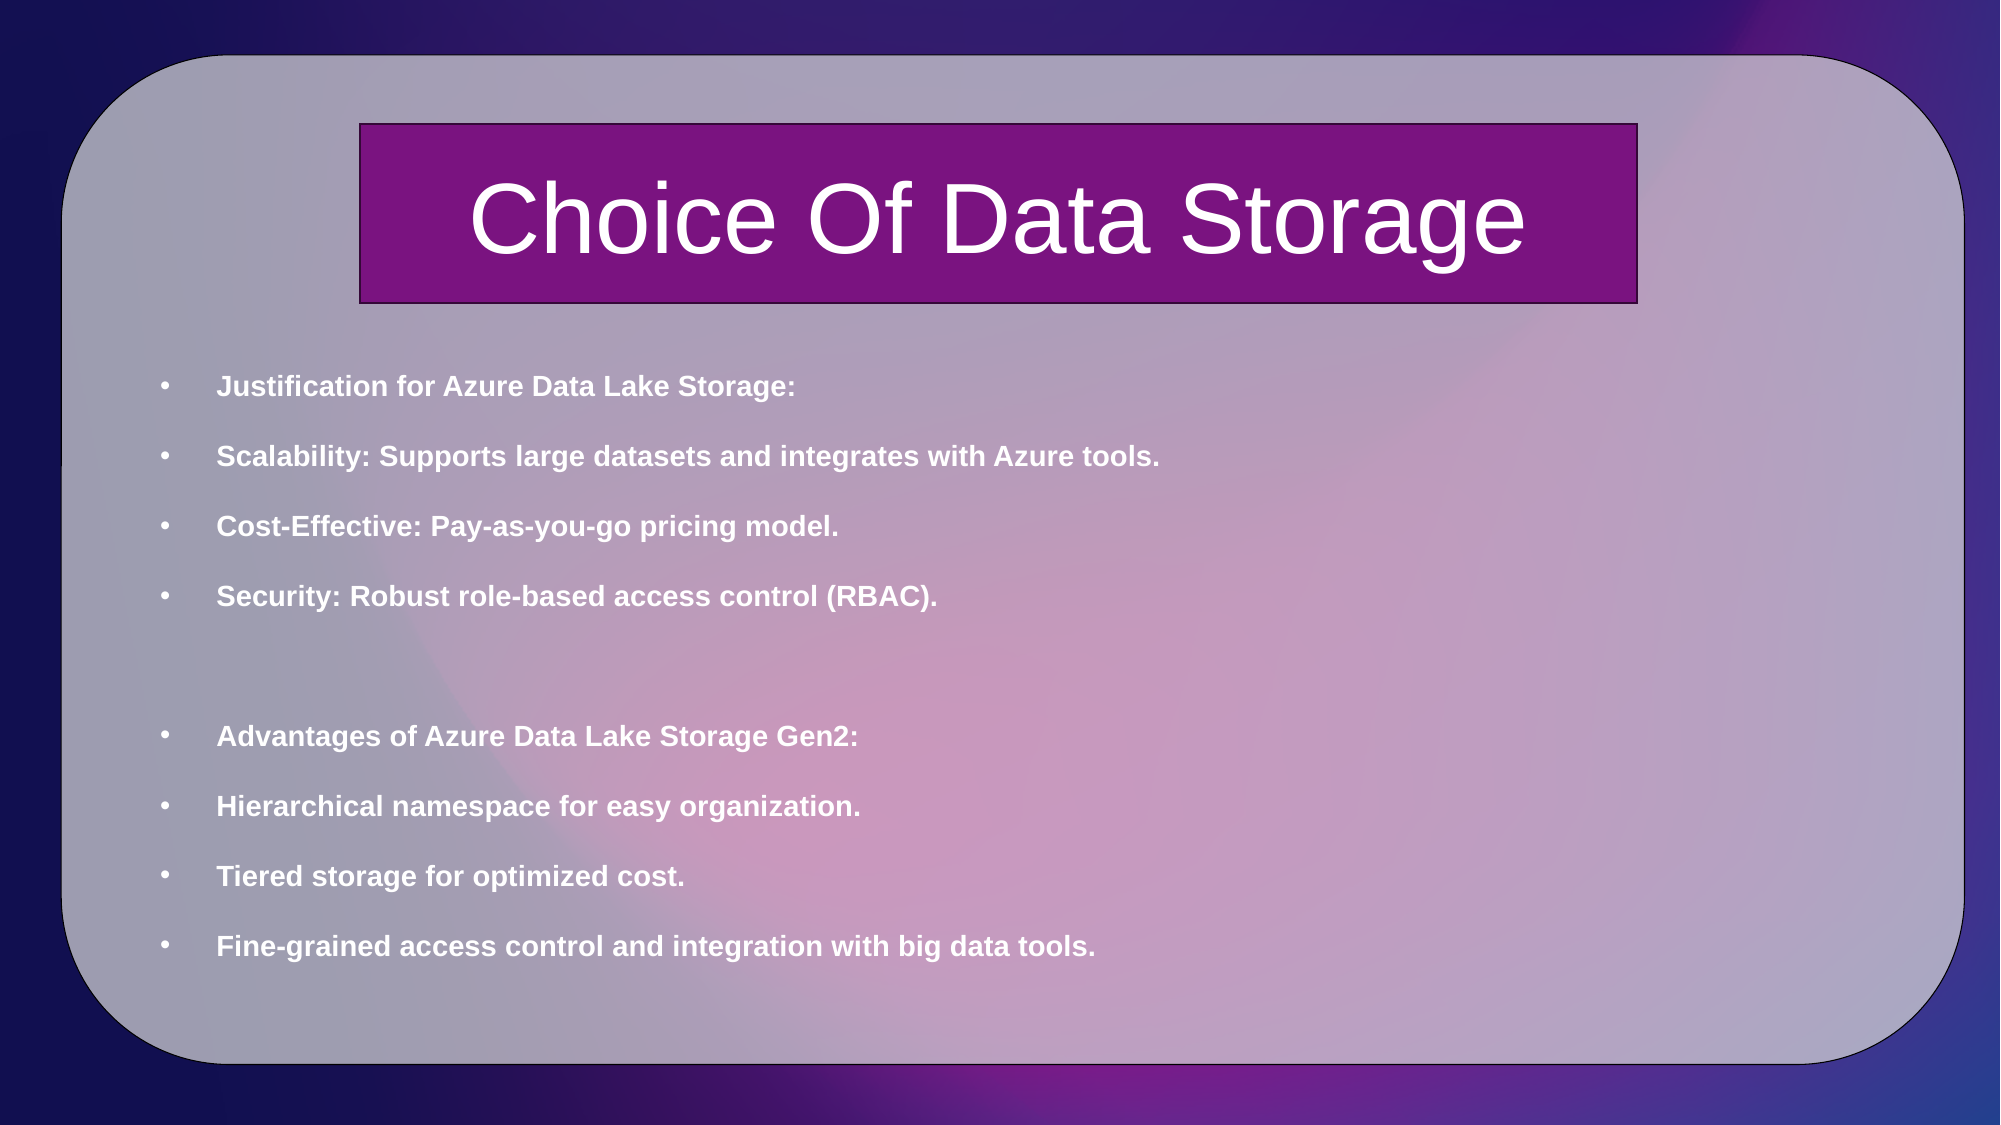

Choice Of Data Storage
Justification for Azure Data Lake Storage:
Scalability: Supports large datasets and integrates with Azure tools.
Cost-Effective: Pay-as-you-go pricing model.
Security: Robust role-based access control (RBAC).

Advantages of Azure Data Lake Storage Gen2:
Hierarchical namespace for easy organization.
Tiered storage for optimized cost.
Fine-grained access control and integration with big data tools.